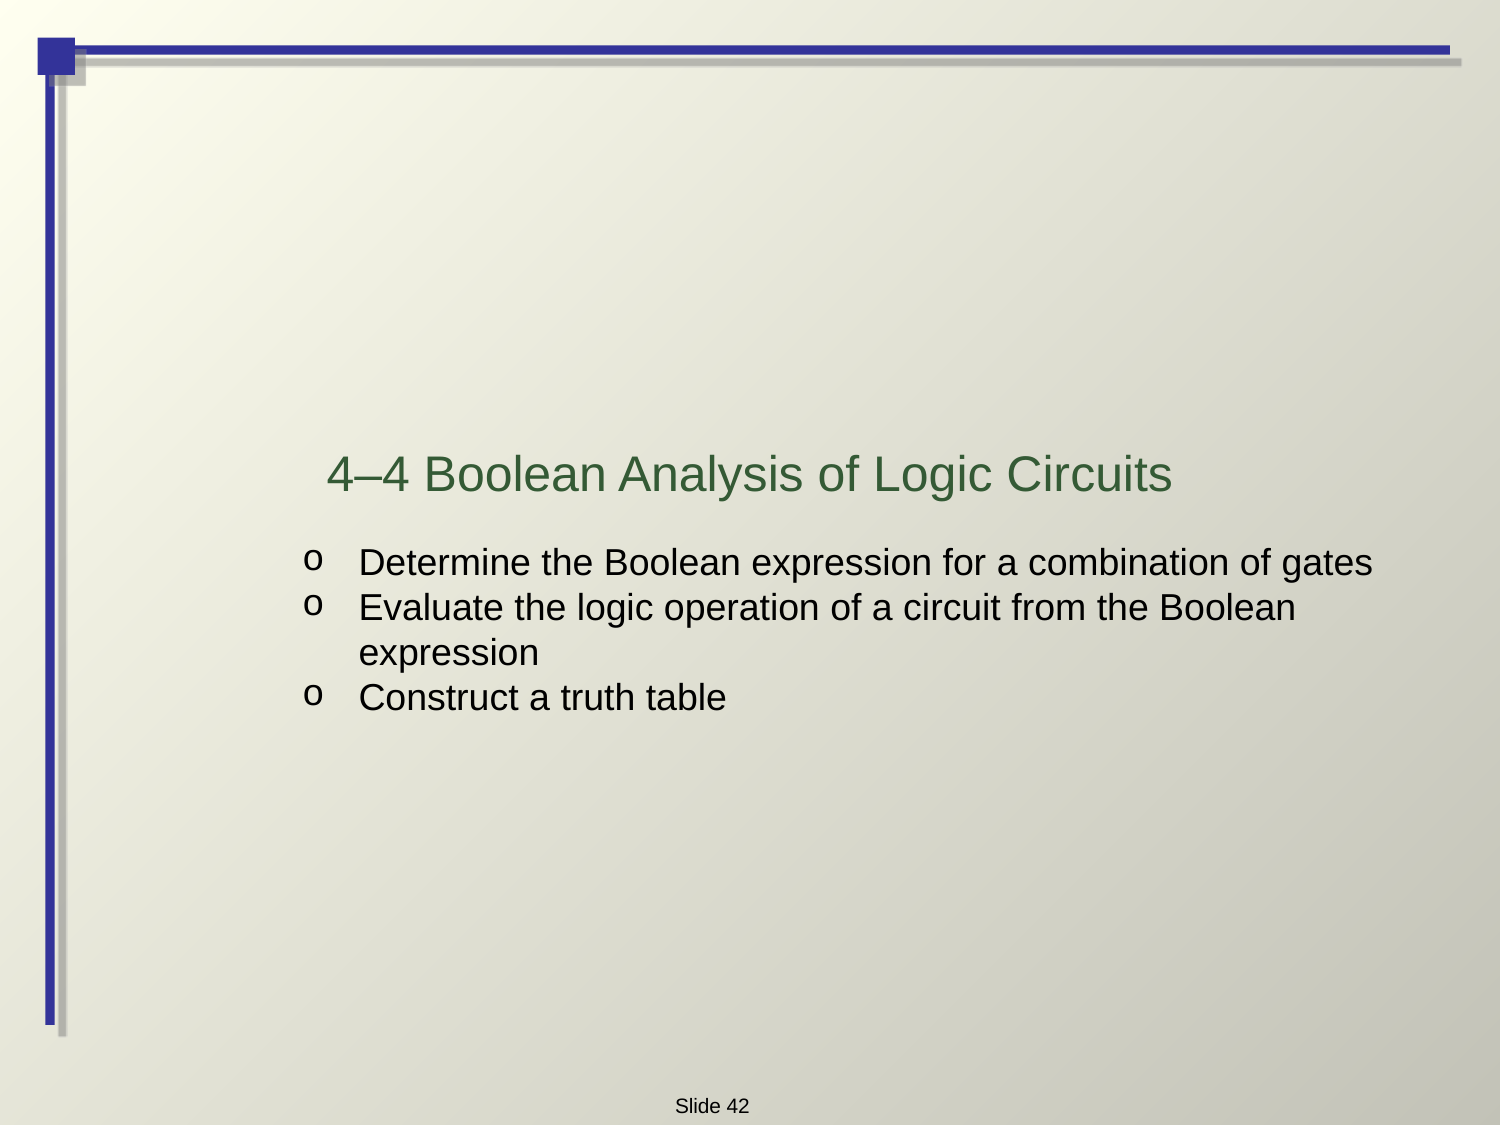

# 4–4 Boolean Analysis of Logic Circuits
Determine the Boolean expression for a combination of gates
Evaluate the logic operation of a circuit from the Boolean expression
Construct a truth table